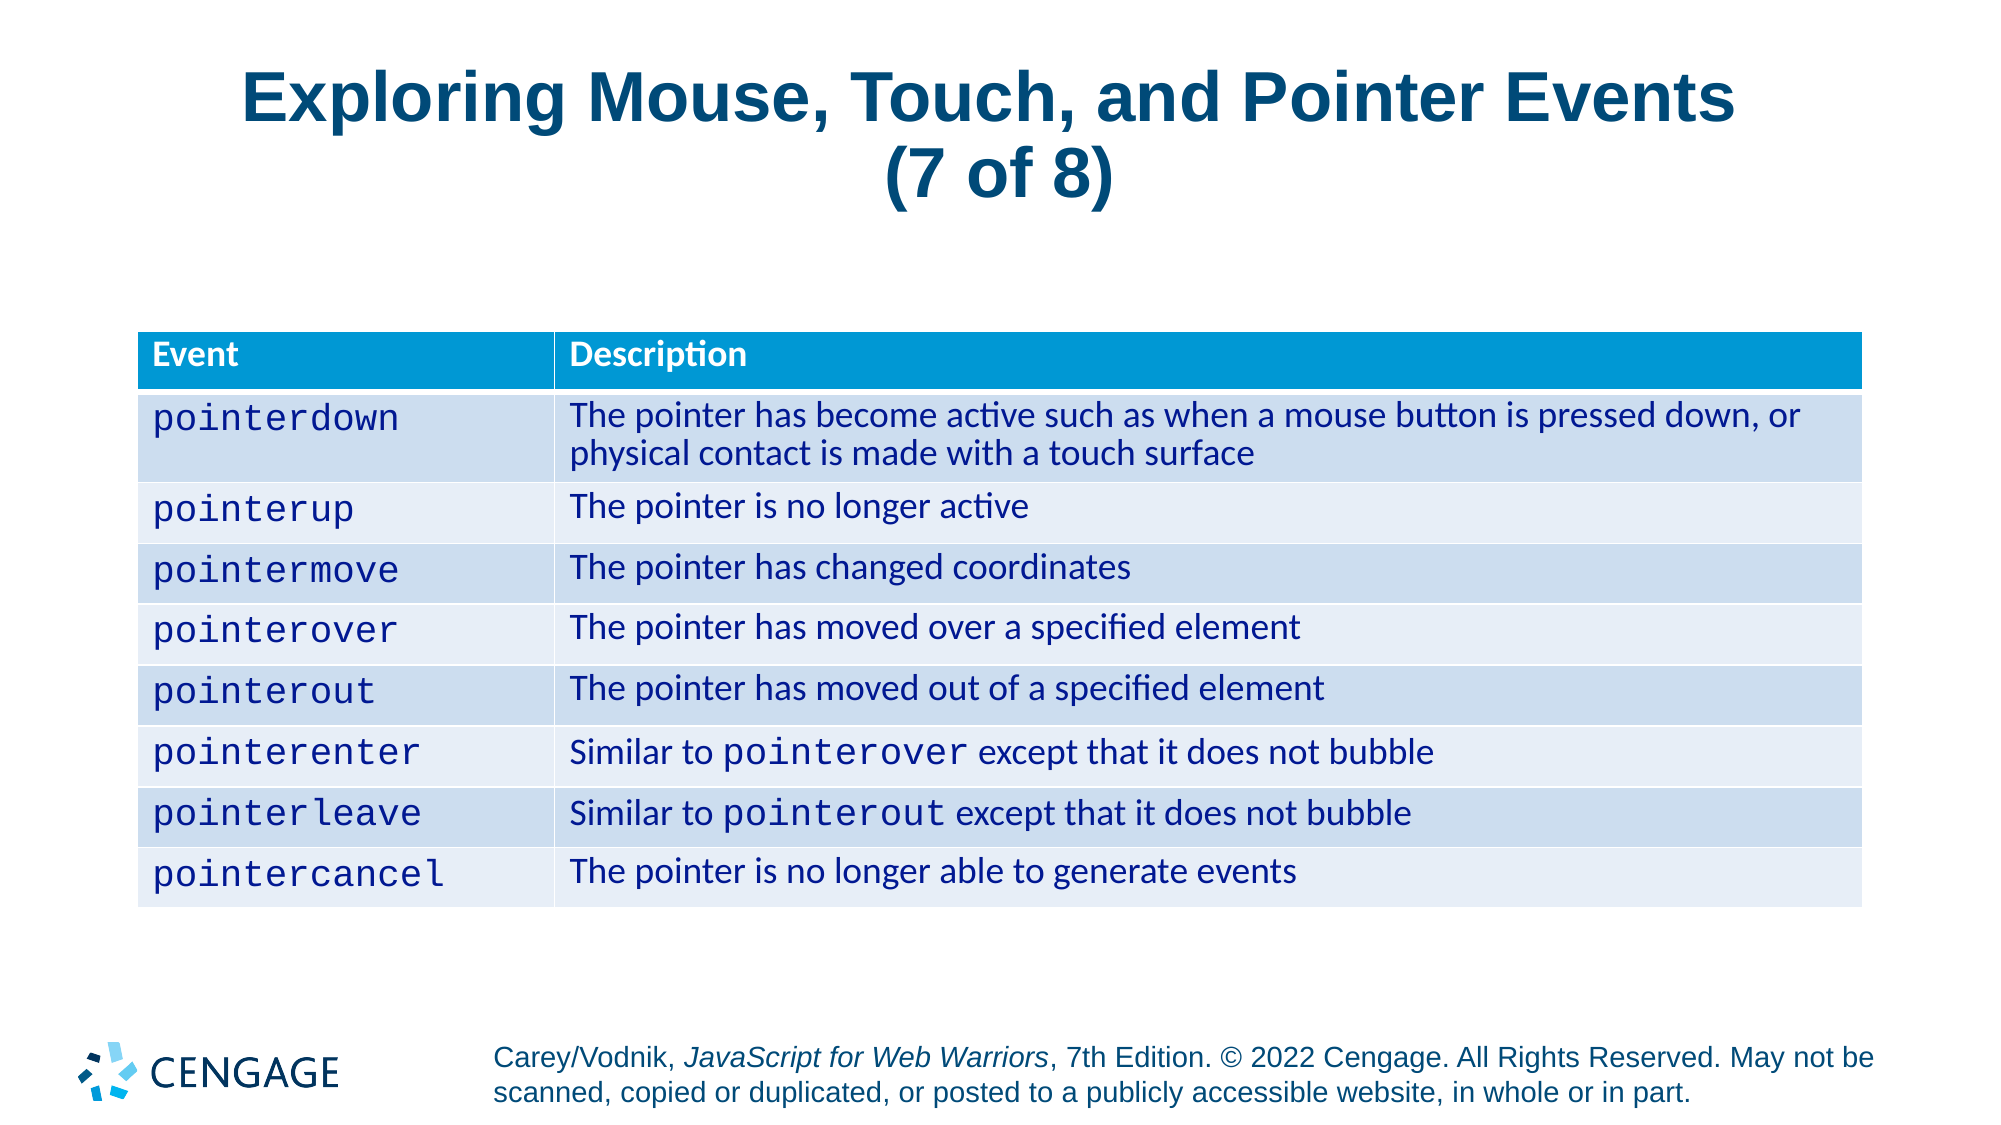

# Exploring Mouse, Touch, and Pointer Events (7 of 8)
| Event | Description |
| --- | --- |
| pointerdown | The pointer has become active such as when a mouse button is pressed down, or physical contact is made with a touch surface |
| pointerup | The pointer is no longer active |
| pointermove | The pointer has changed coordinates |
| pointerover | The pointer has moved over a specified element |
| pointerout | The pointer has moved out of a specified element |
| pointerenter | Similar to pointerover except that it does not bubble |
| pointerleave | Similar to pointerout except that it does not bubble |
| pointercancel | The pointer is no longer able to generate events |